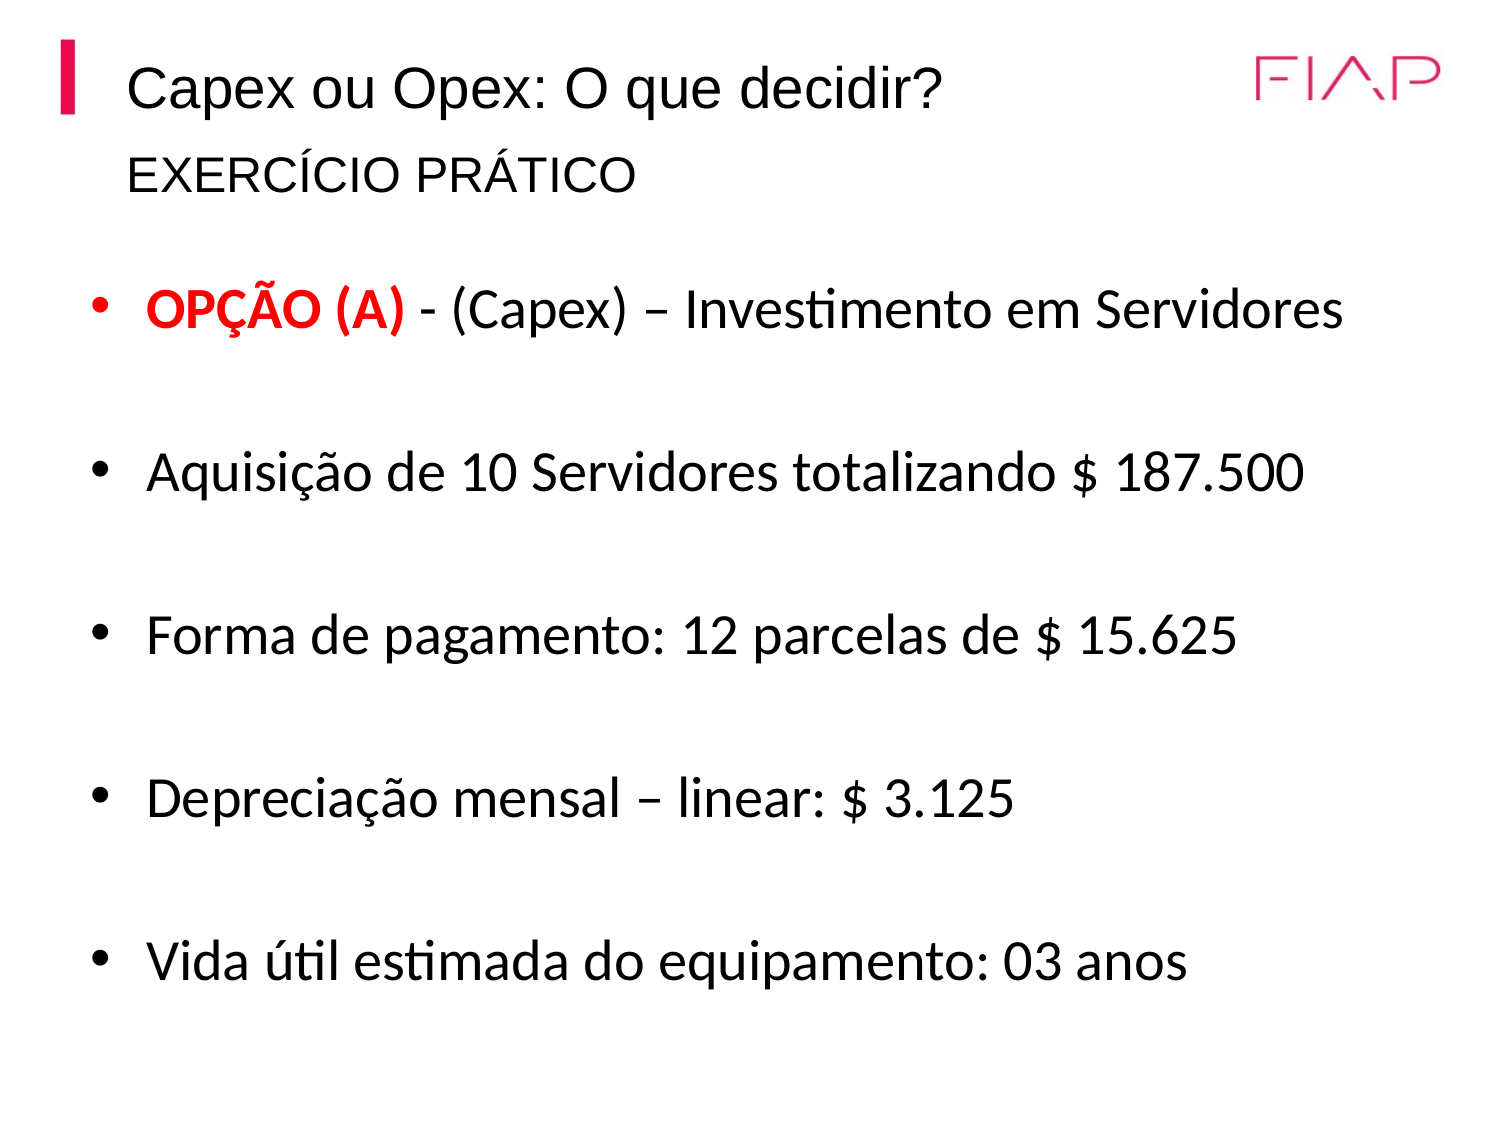

Capex ou Opex: O que decidir?
EXERCÍCIO PRÁTICO
OPÇÃO (A) - (Capex) – Investimento em Servidores

Aquisição de 10 Servidores totalizando $ 187.500

Forma de pagamento: 12 parcelas de $ 15.625

Depreciação mensal – linear: $ 3.125

Vida útil estimada do equipamento: 03 anos